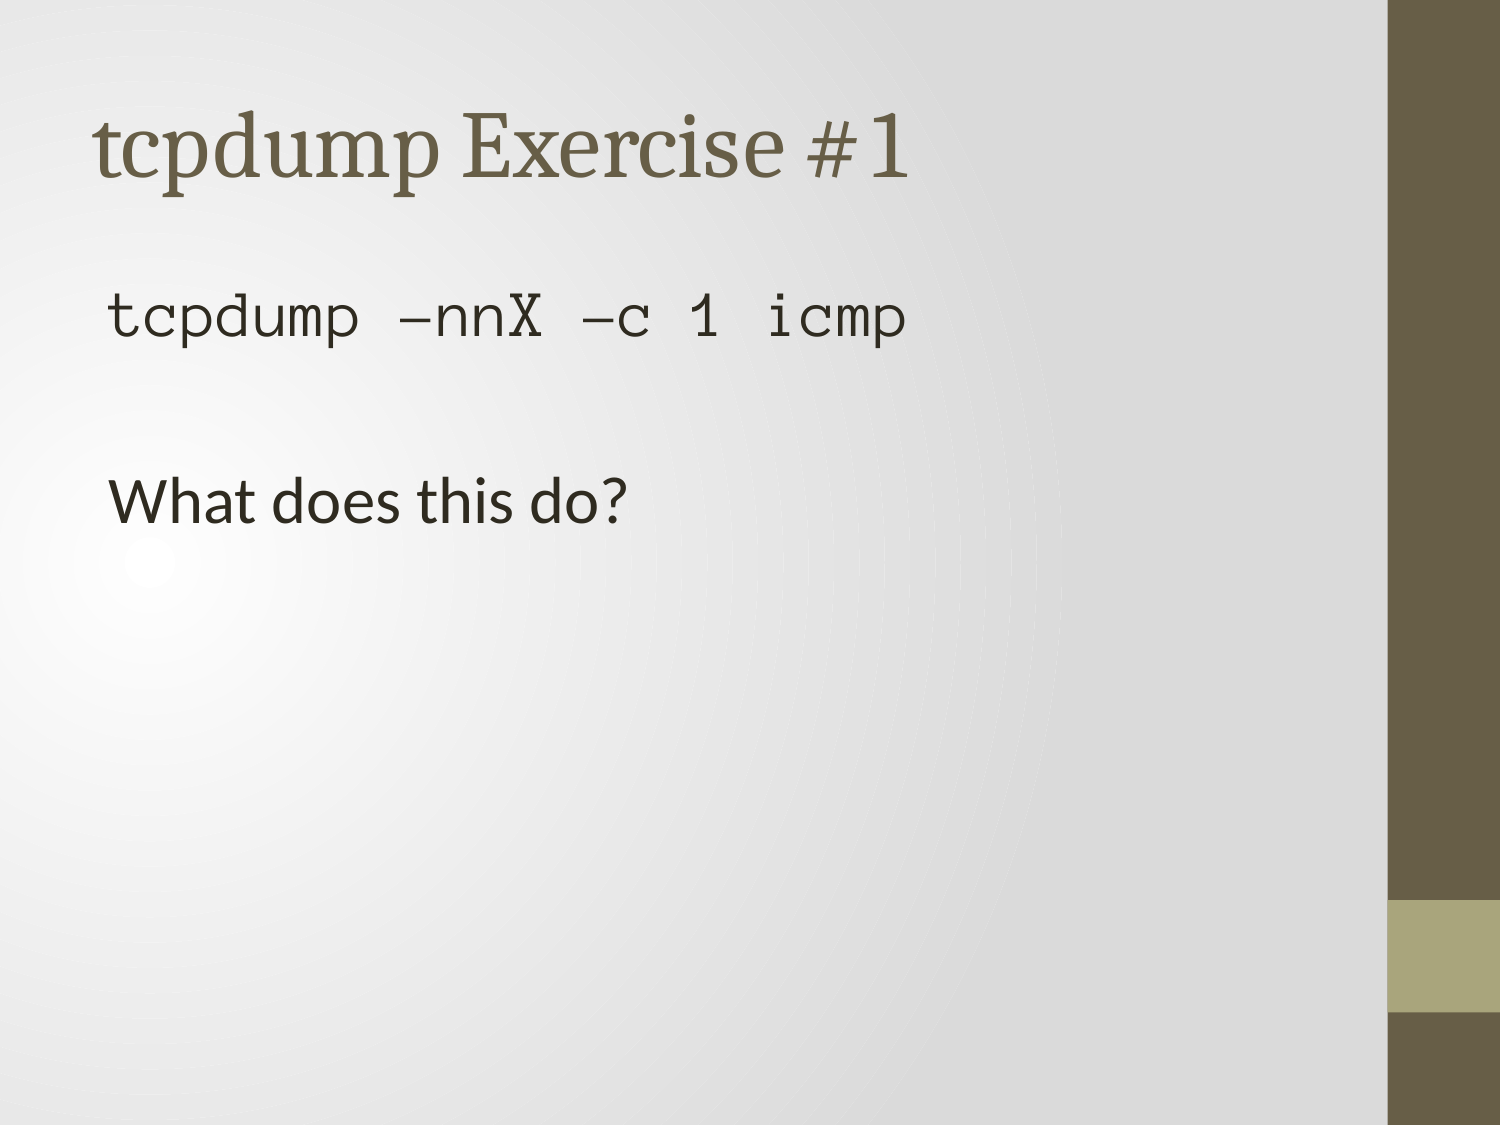

# tcpdump Exercise #1
tcpdump –nnX –c 1 icmp

What does this do?